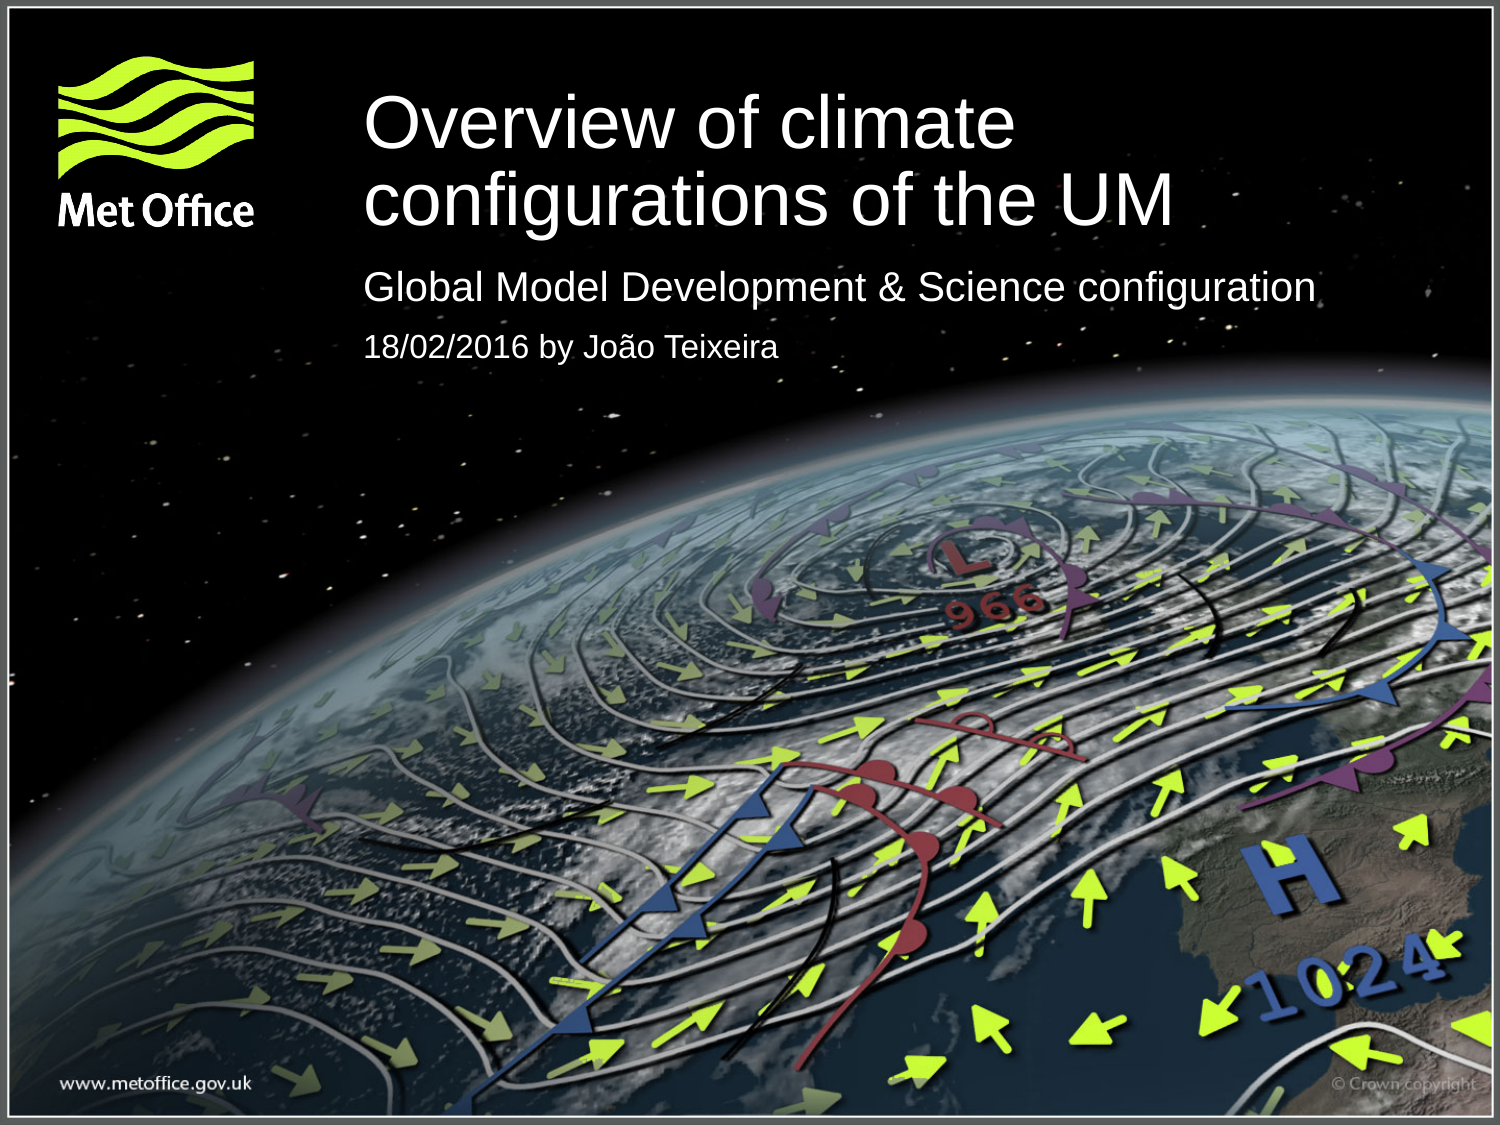

# Overview of climate configurations of the UM
Global Model Development & Science configuration
18/02/2016 by João Teixeira